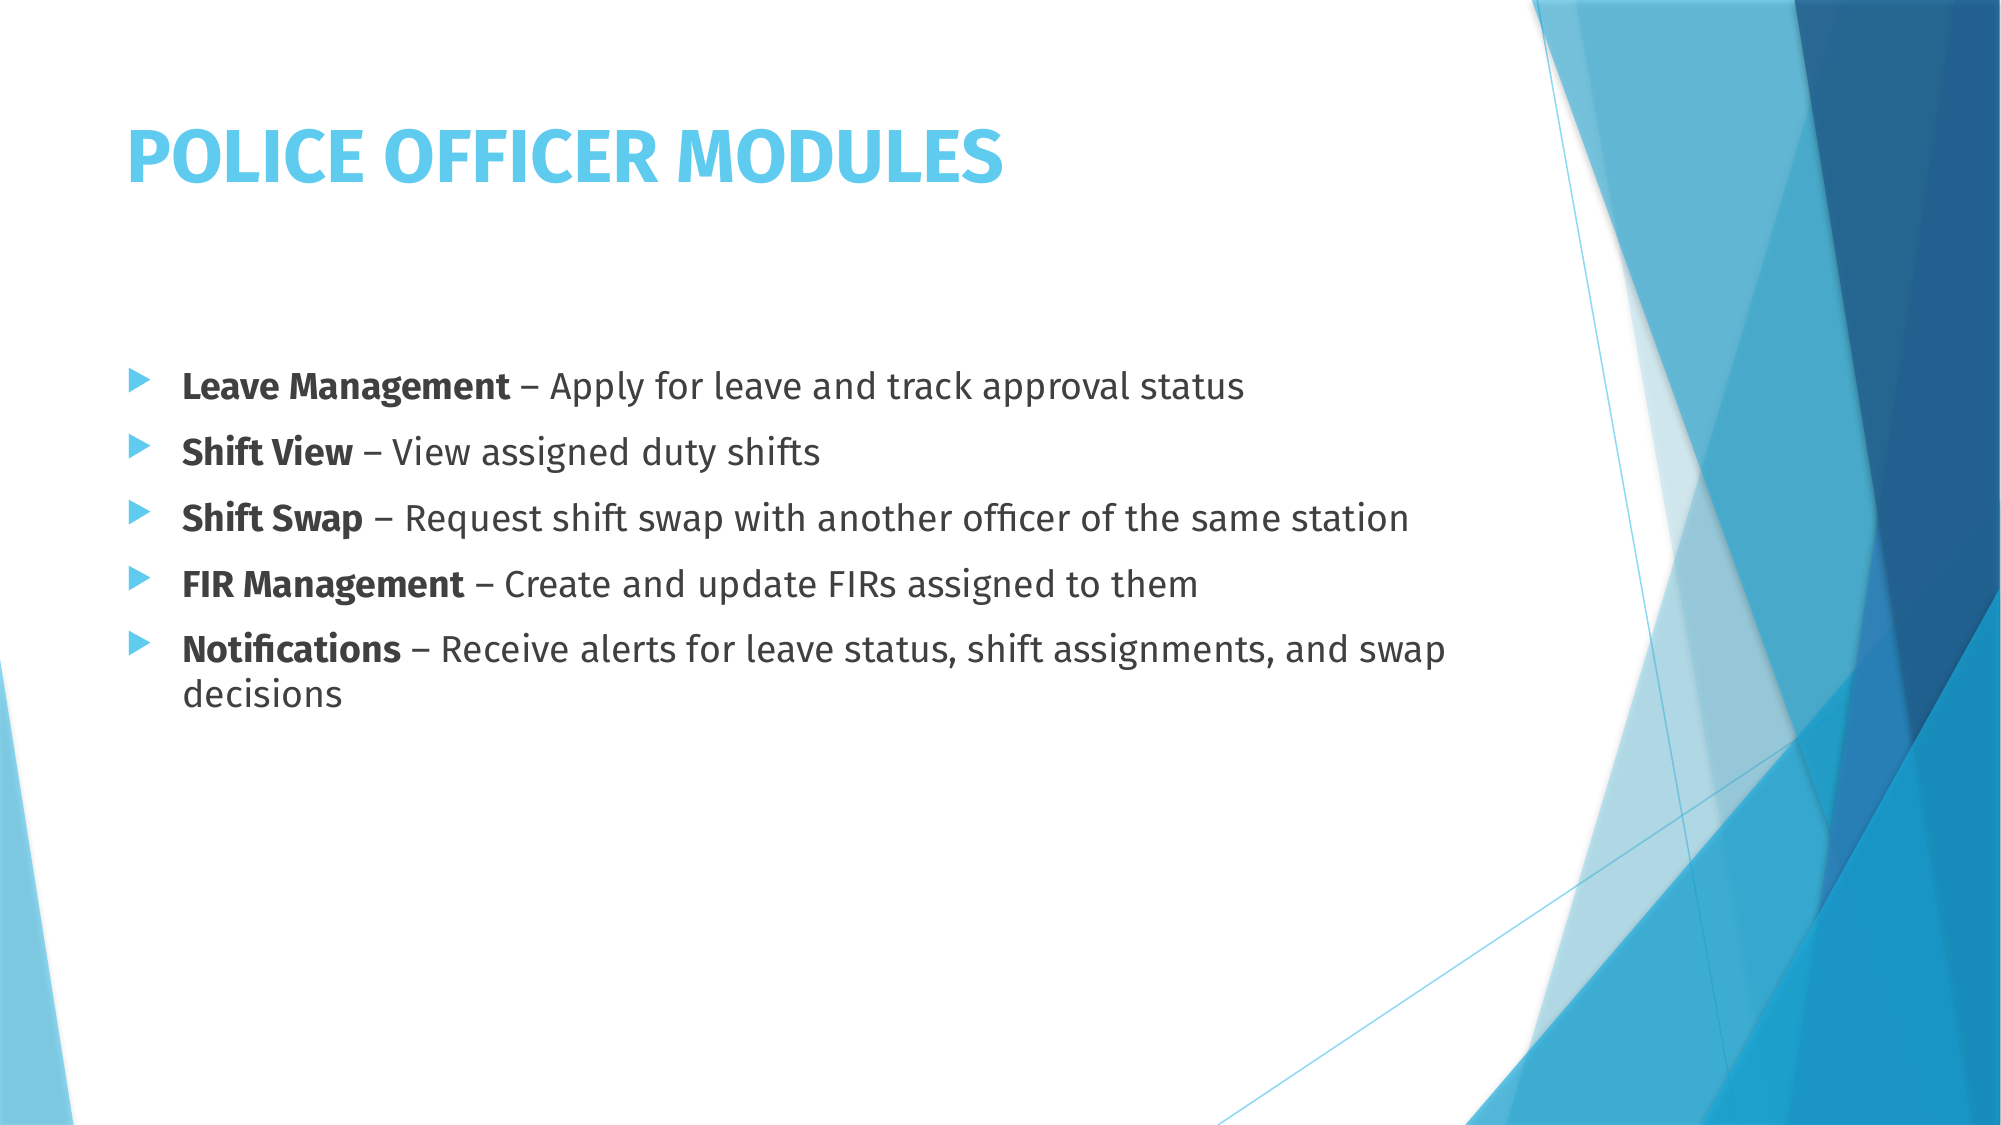

# POLICE OFFICER MODULES
Leave Management – Apply for leave and track approval status
Shift View – View assigned duty shifts
Shift Swap – Request shift swap with another officer of the same station
FIR Management – Create and update FIRs assigned to them
Notifications – Receive alerts for leave status, shift assignments, and swap decisions